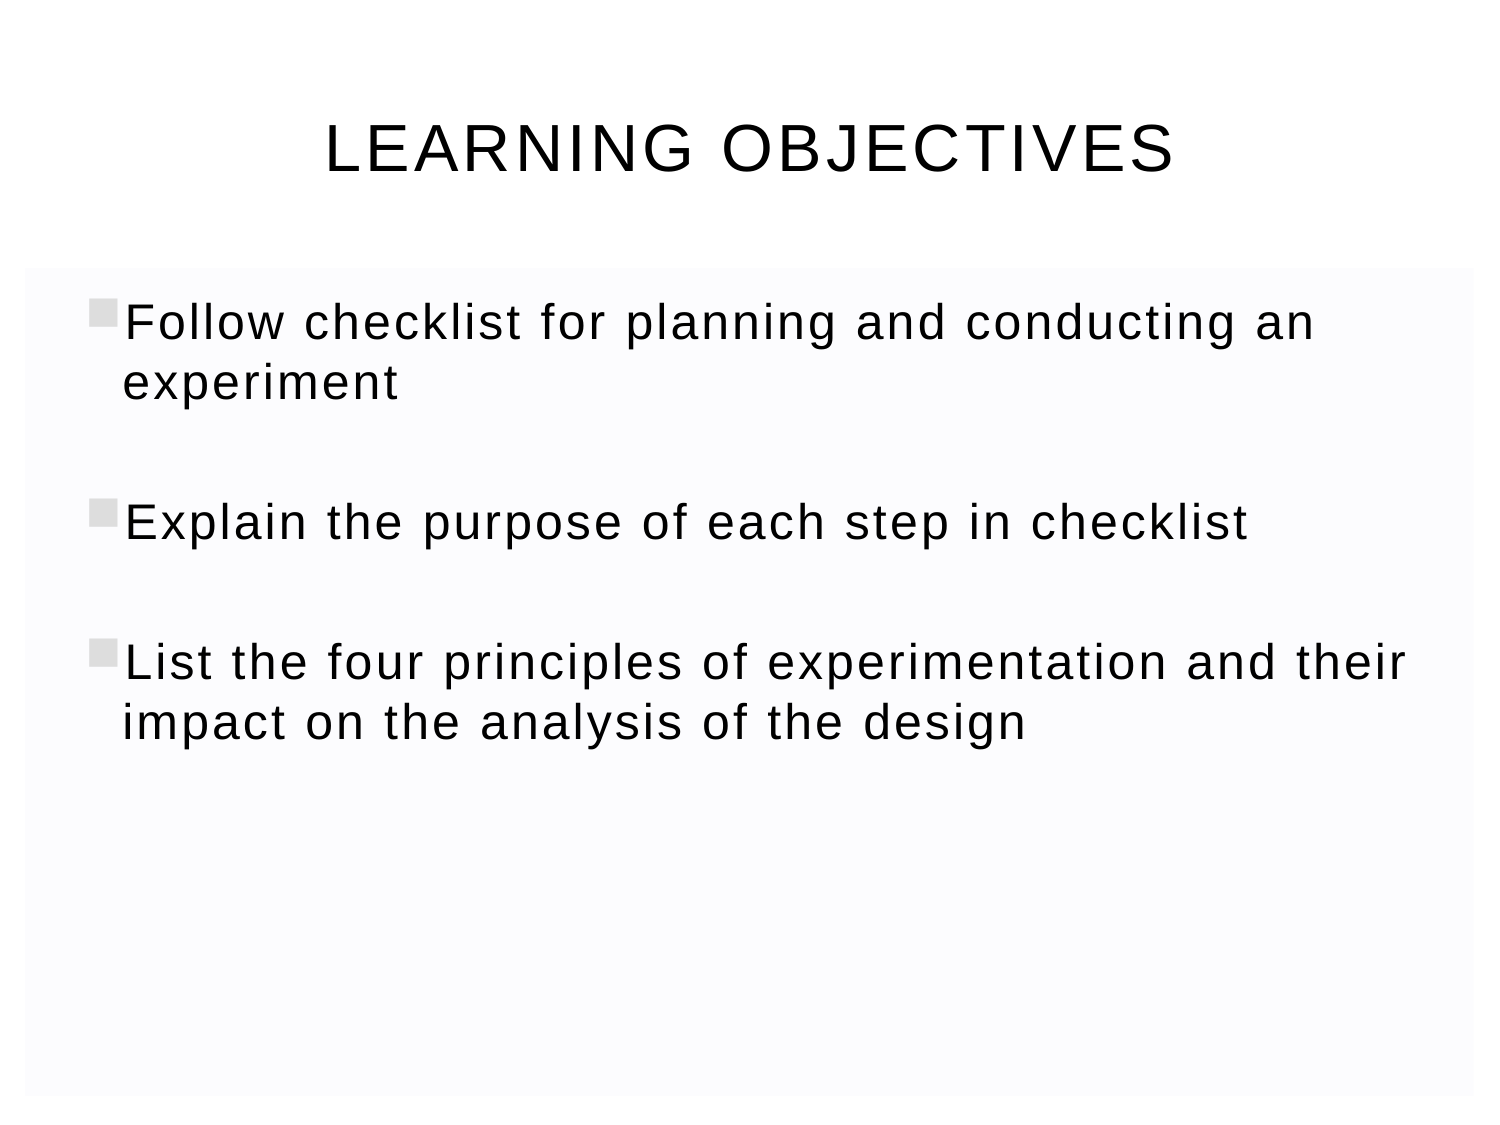

# Learning objectives
Follow checklist for planning and conducting an experiment

Explain the purpose of each step in checklist

List the four principles of experimentation and their impact on the analysis of the design